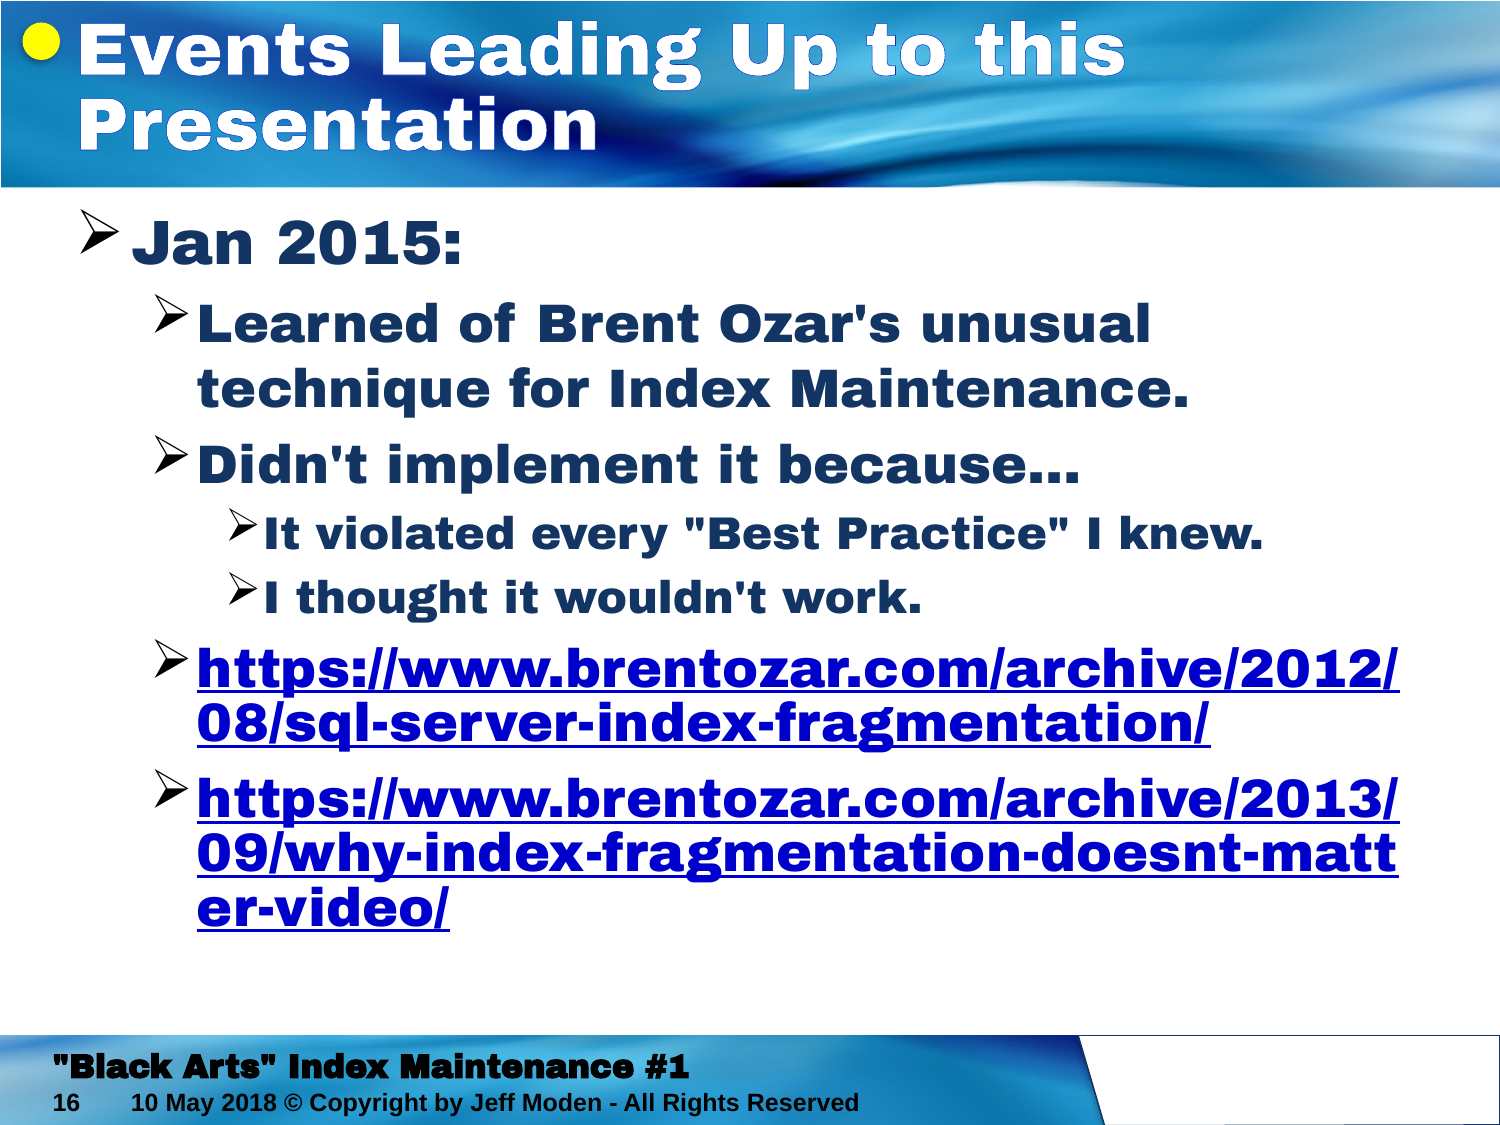

# Events Leading Up to this Presentation

Jan 2015:
Learned of Brent Ozar's unusual technique for Index Maintenance.
Didn't implement it because…
It violated every "Best Practice" I knew.
I thought it wouldn't work.
https://www.brentozar.com/archive/2012/08/sql-server-index-fragmentation/
https://www.brentozar.com/archive/2013/09/why-index-fragmentation-doesnt-matter-video/
"Black Arts" Index Maintenance #1
16
10 May 2018 © Copyright by Jeff Moden - All Rights Reserved